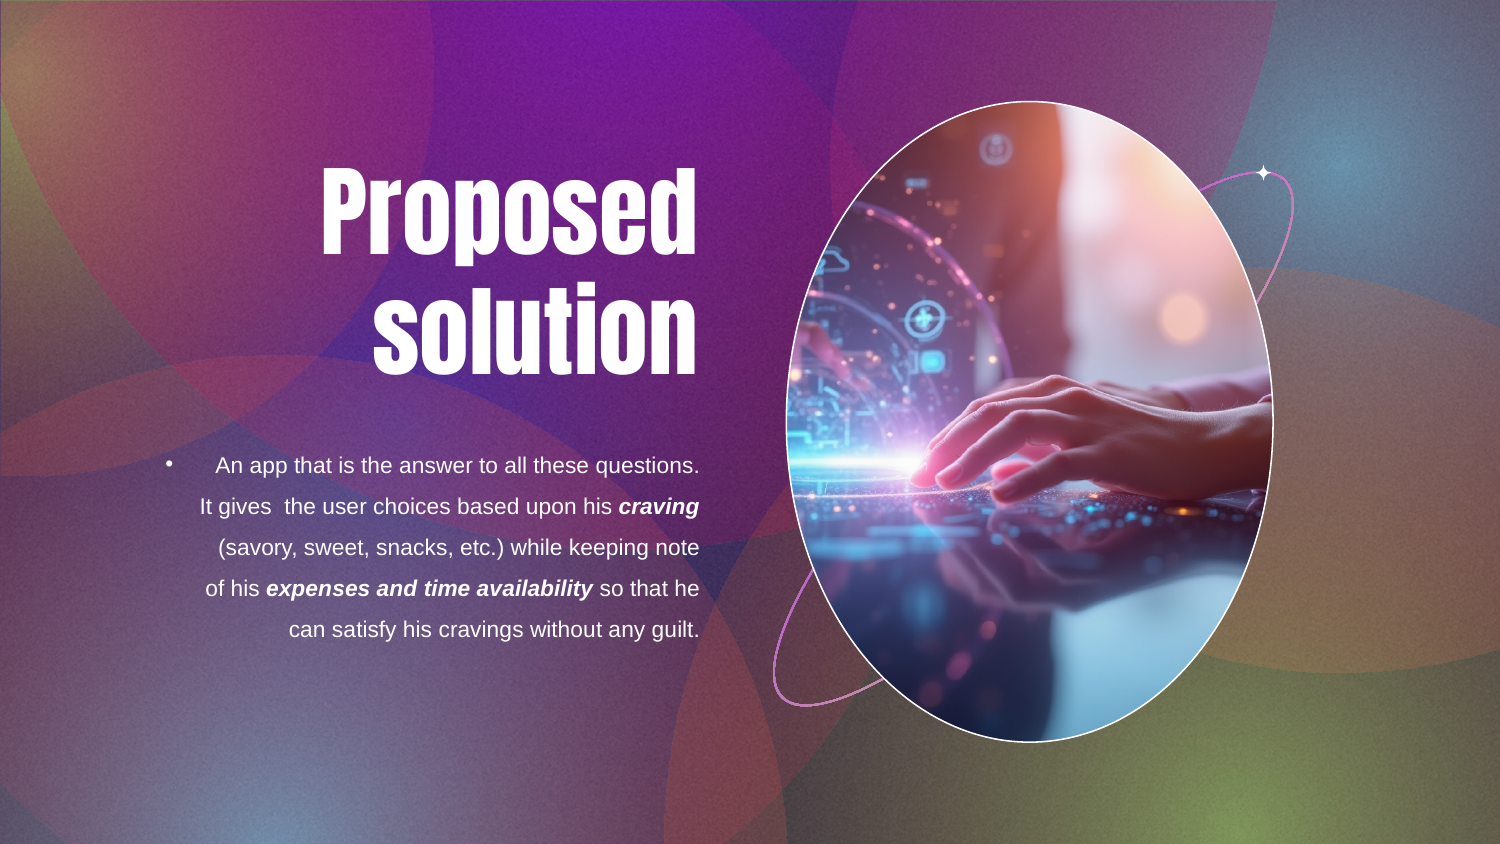

Proposed solution
# An app that is the answer to all these questions. It gives  the user choices based upon his craving (savory, sweet, snacks, etc.) while keeping note of his expenses and time availability so that he can satisfy his cravings without any guilt.